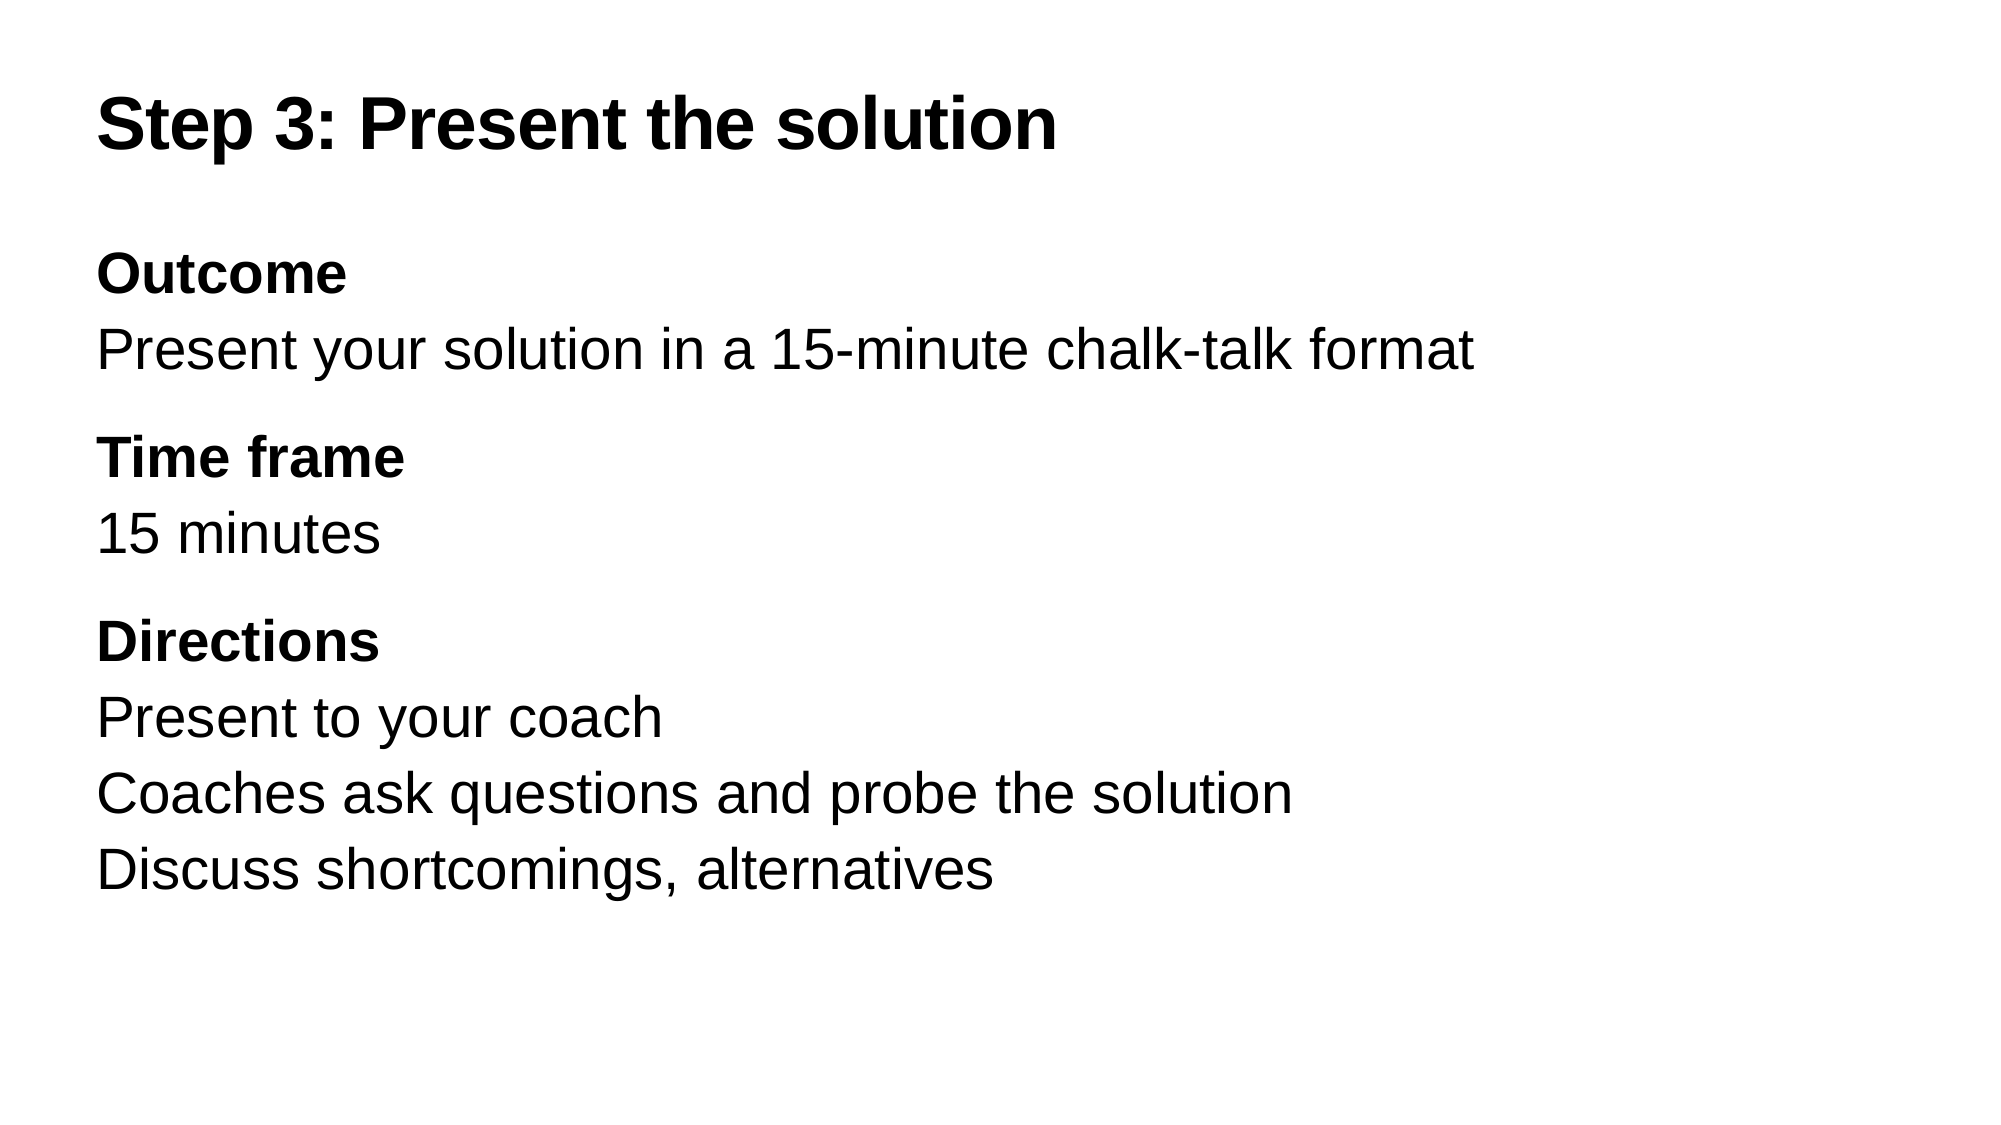

# Step 3: Present the solution
Outcome
Present your solution in a 15-minute chalk-talk format
Time frame
15 minutes
Directions
Present to your coach
Coaches ask questions and probe the solution
Discuss shortcomings, alternatives